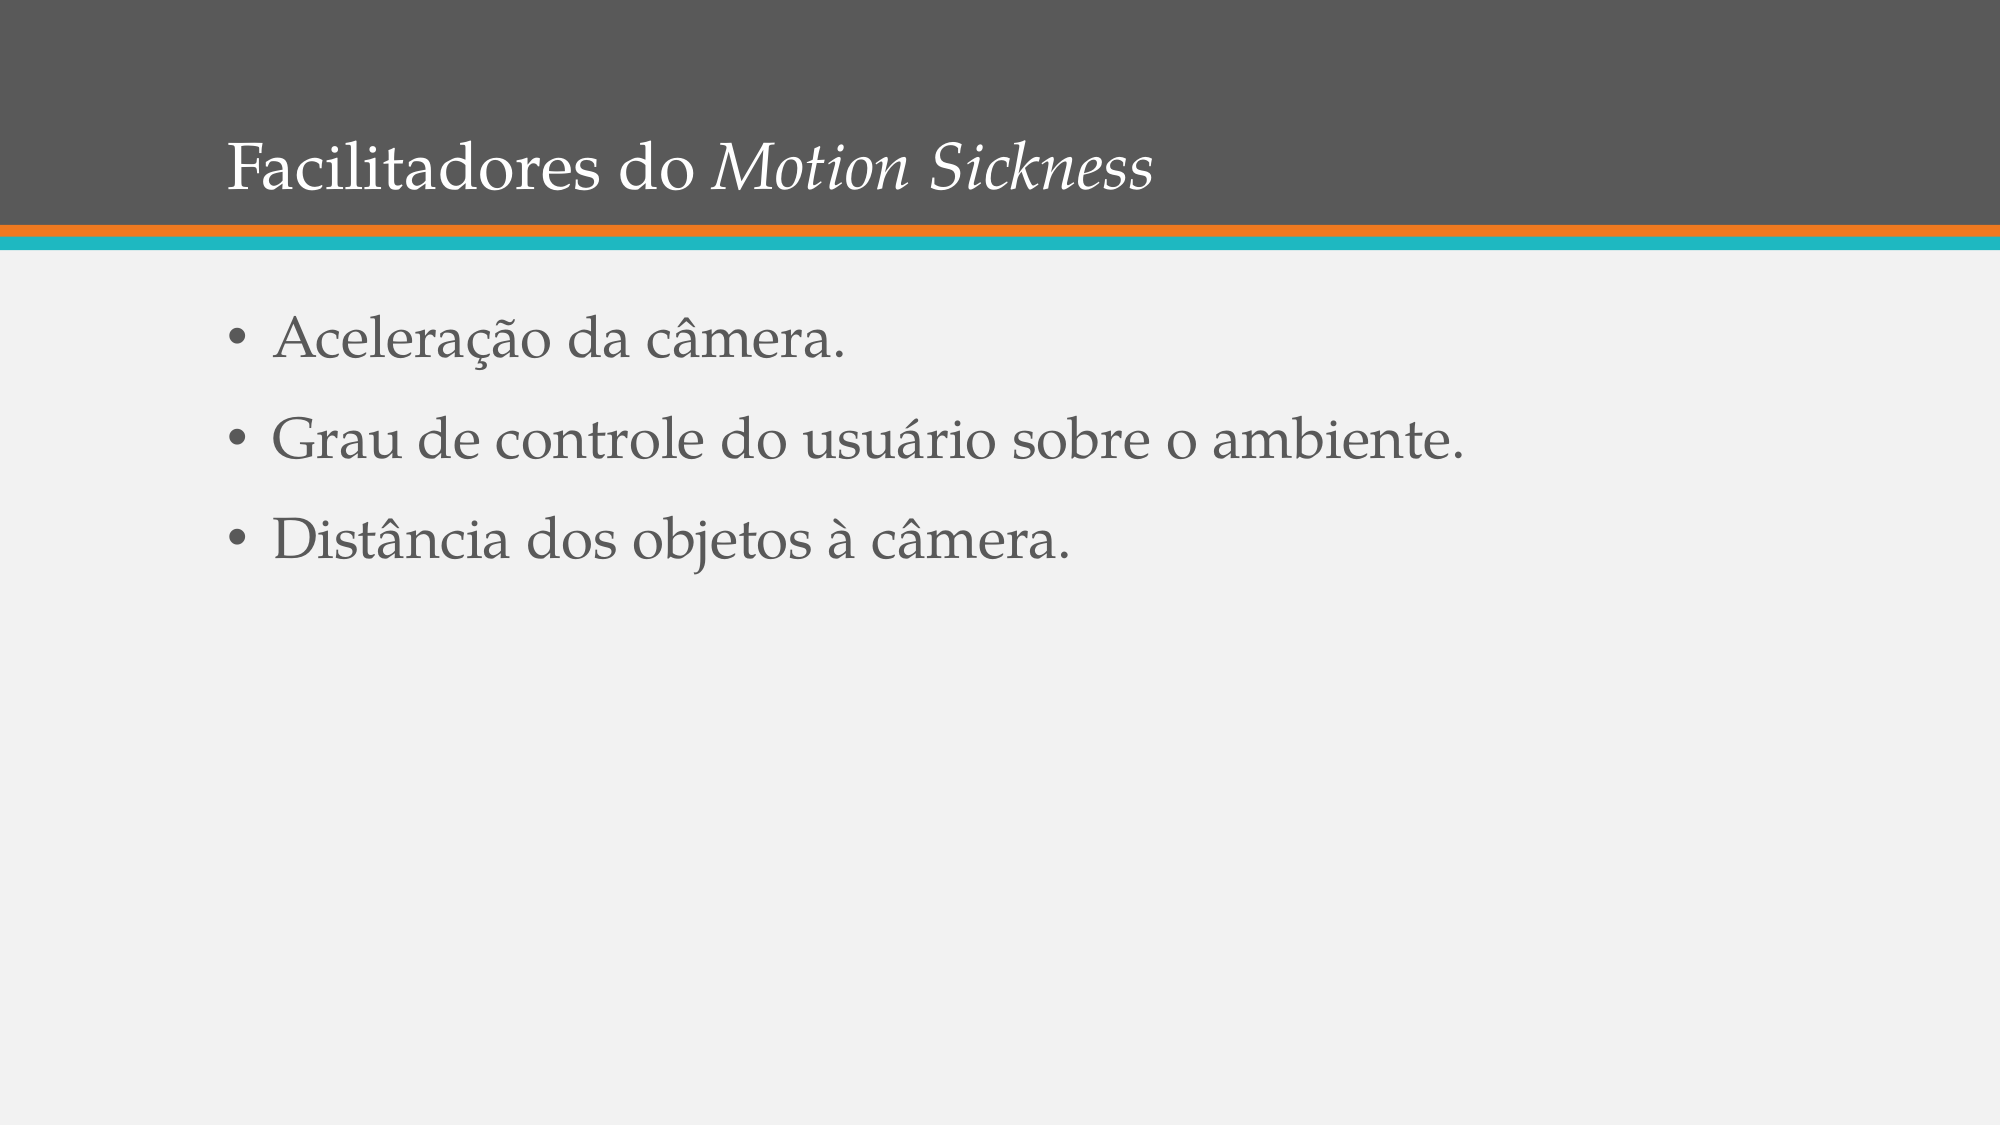

# Facilitadores do Motion Sickness
Aceleração da câmera.
Grau de controle do usuário sobre o ambiente.
Distância dos objetos à câmera.